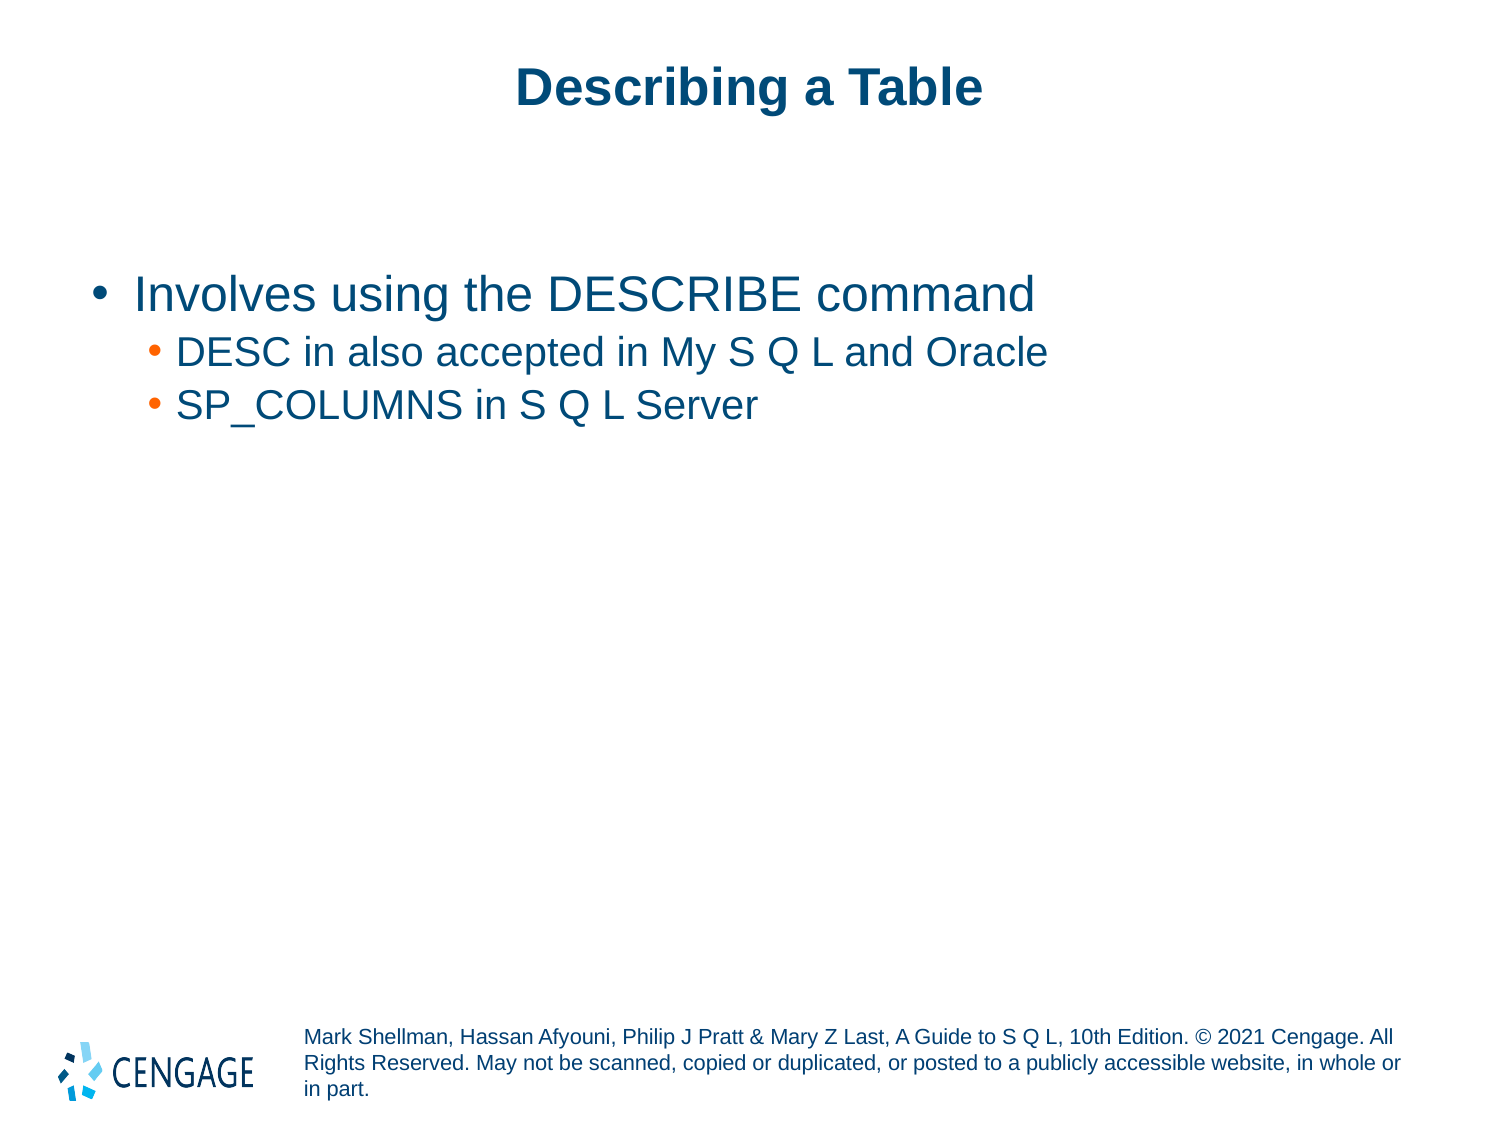

# Describing a Table
Involves using the DESCRIBE command
DESC in also accepted in My S Q L and Oracle
SP_COLUMNS in S Q L Server